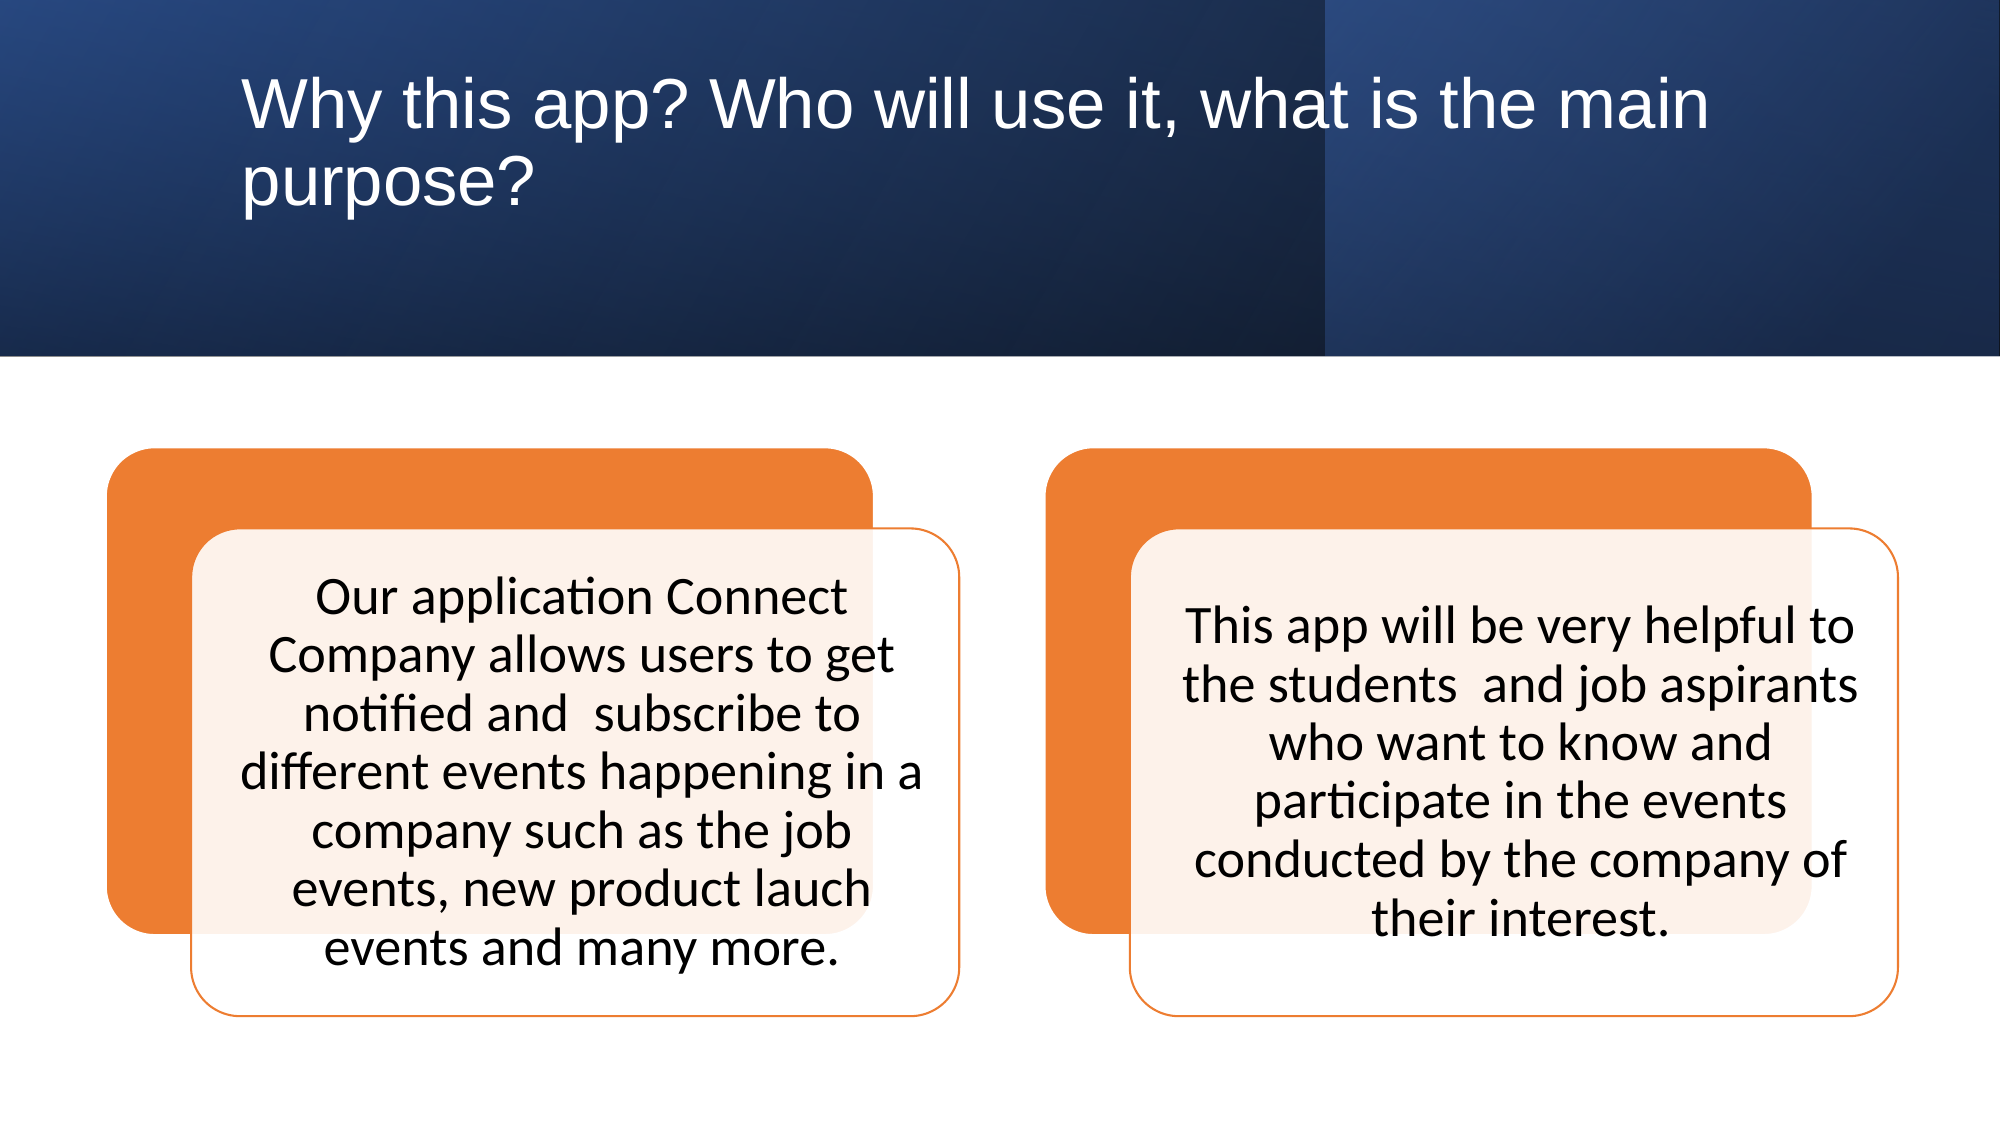

# Why this app? Who will use it, what is the main purpose?
Our application Connect Company allows users to get notified and  subscribe to different events happening in a company such as the job events, new product lauch events and many more.
This app will be very helpful to the students  and job aspirants who want to know and participate in the events conducted by the company of their interest.